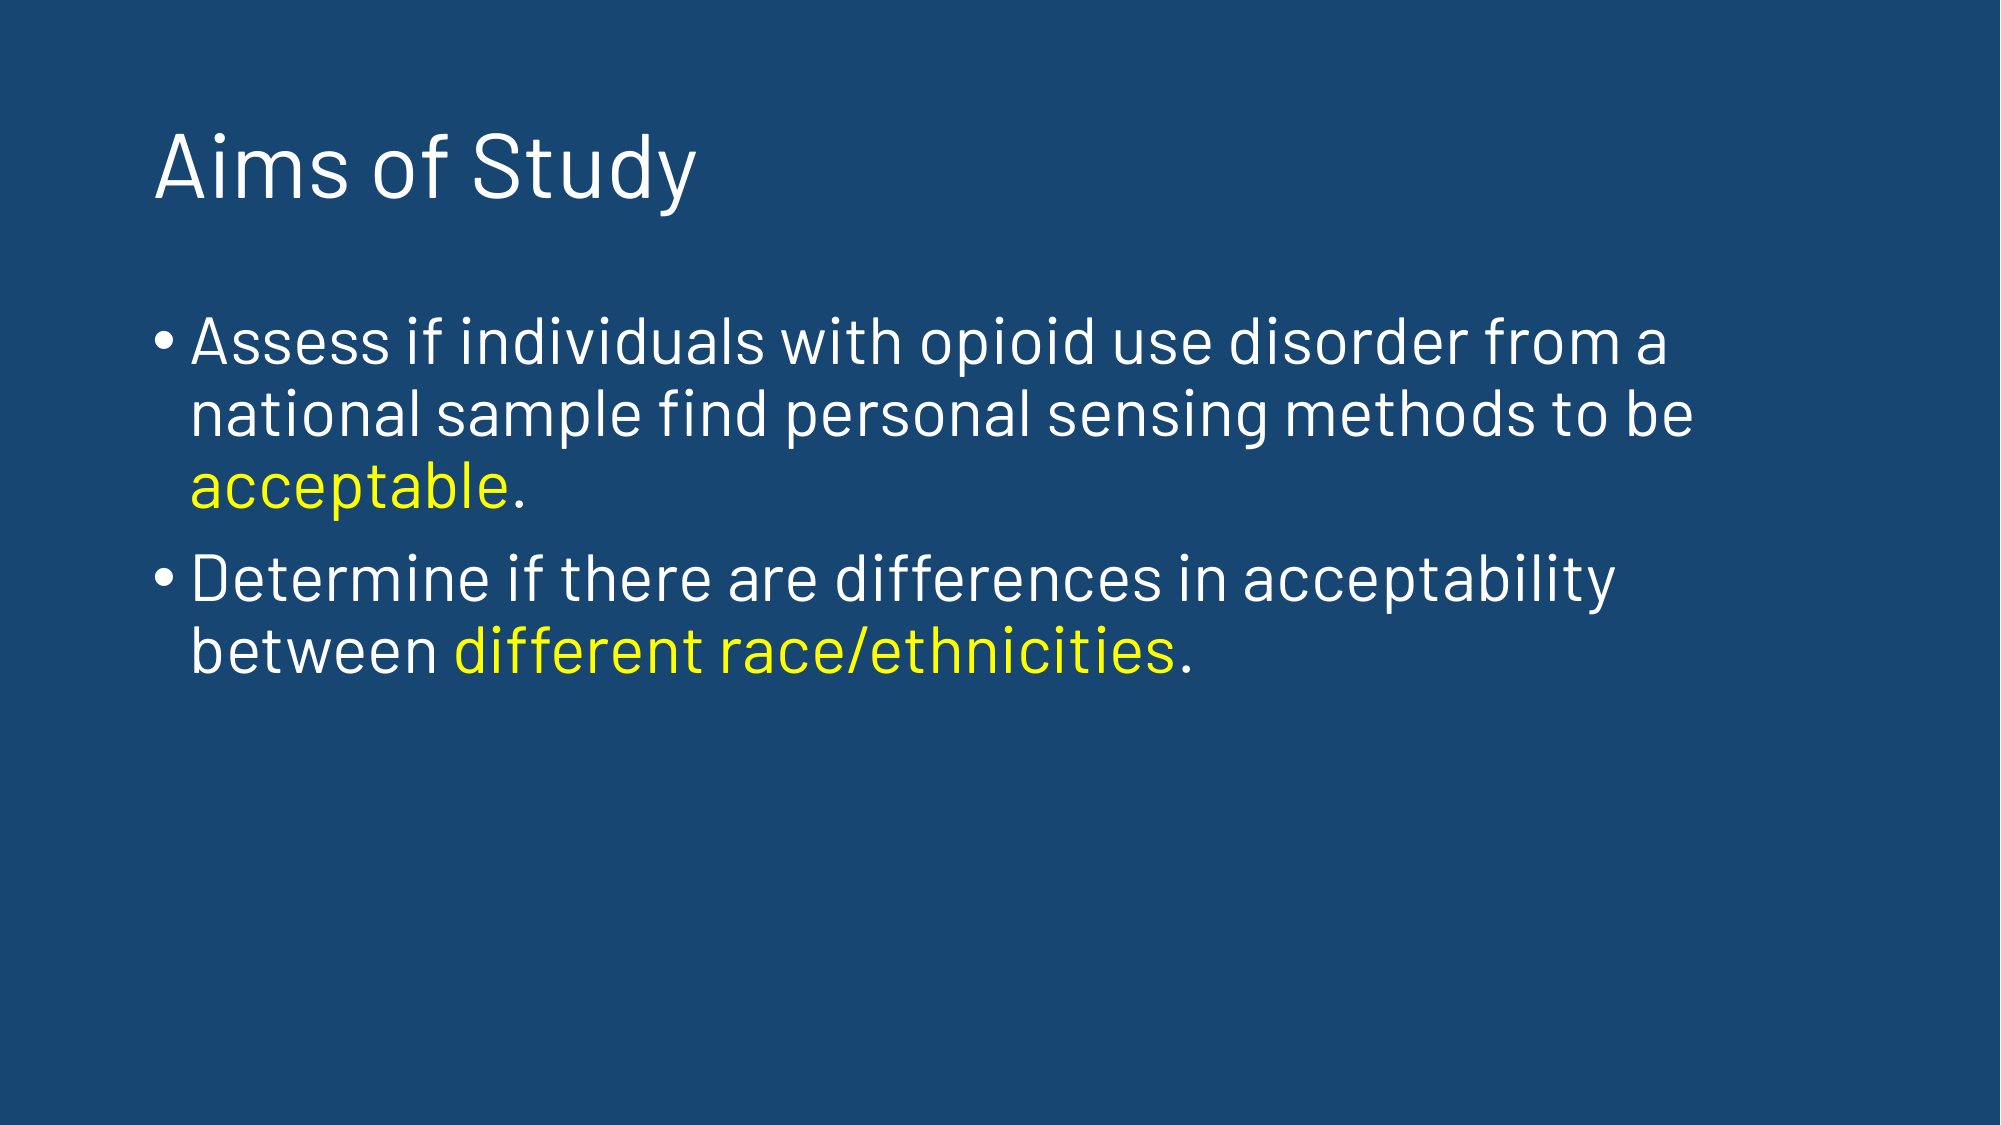

# Aims of Study
Assess if individuals with opioid use disorder from a national sample find personal sensing methods to be acceptable.
Determine if there are differences in acceptability between different race/ethnicities.